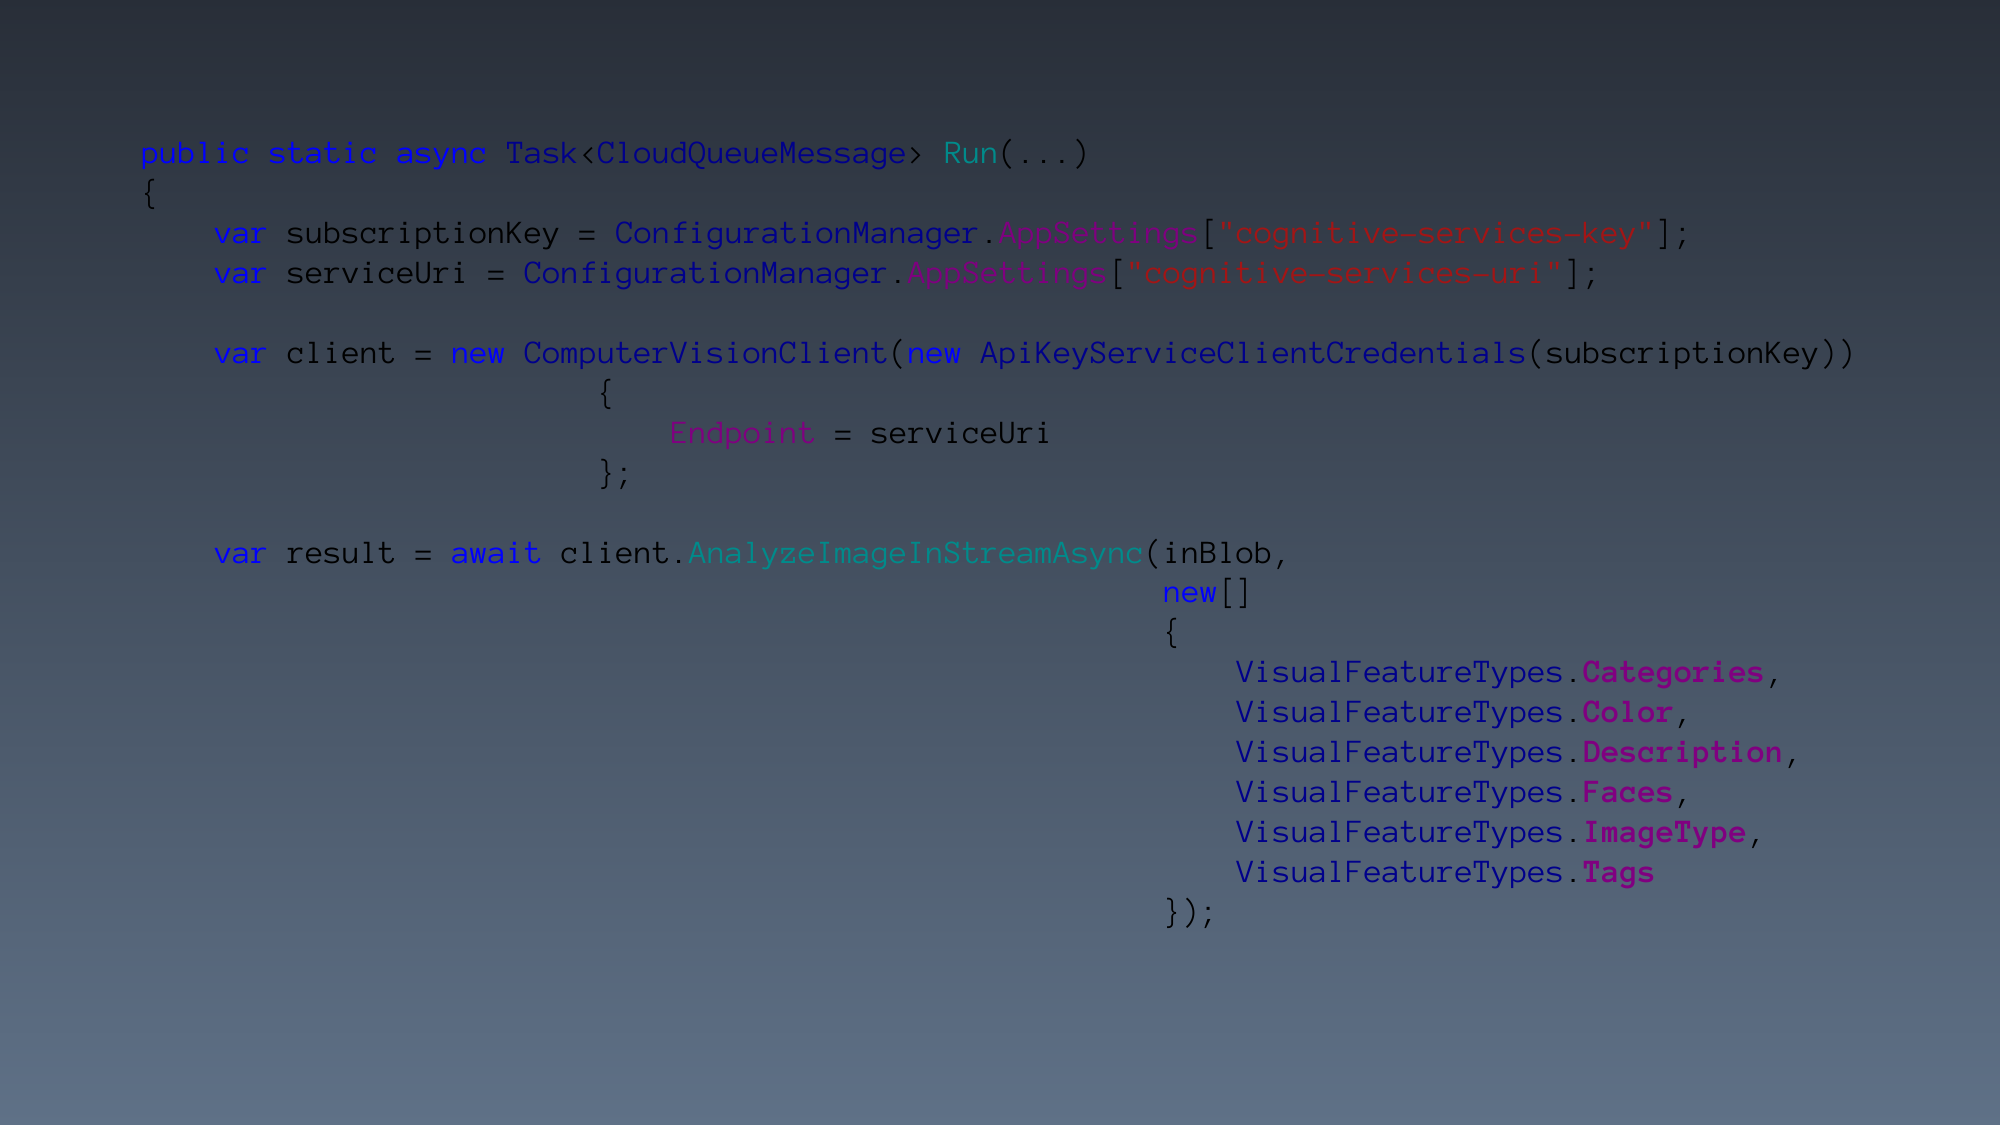

public static async Task<CloudQueueMessage> Run(...)
{
    var subscriptionKey = ConfigurationManager.AppSettings["cognitive-services-key"];
    var serviceUri = ConfigurationManager.AppSettings["cognitive-services-uri"];

    var client = new ComputerVisionClient(new ApiKeyServiceClientCredentials(subscriptionKey))
                         {
                             Endpoint = serviceUri
                         };

    var result = await client.AnalyzeImageInStreamAsync(inBlob,
                                                        new[]
                                                        {
                                                            VisualFeatureTypes.Categories,
                                                            VisualFeatureTypes.Color,
                                                            VisualFeatureTypes.Description,
                                                            VisualFeatureTypes.Faces,
                                                            VisualFeatureTypes.ImageType,
                                                            VisualFeatureTypes.Tags
                                                        });